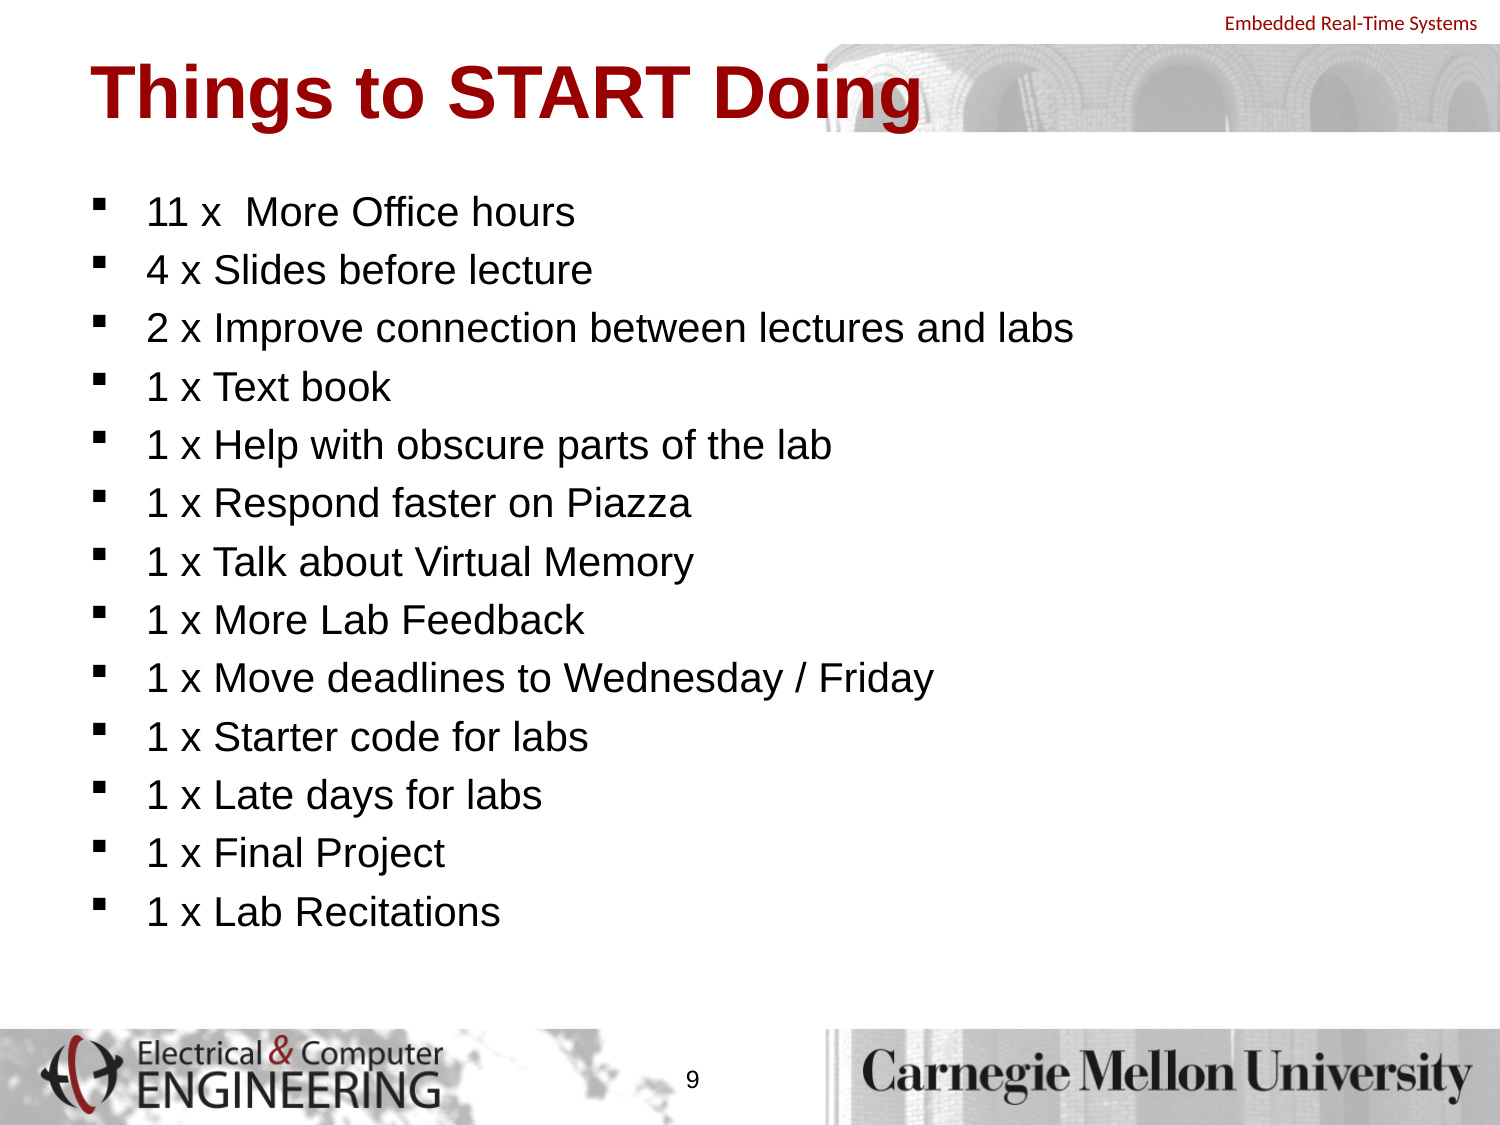

# Things to START Doing
11 x  More Office hours
4 x Slides before lecture
2 x Improve connection between lectures and labs
1 x Text book
1 x Help with obscure parts of the lab
1 x Respond faster on Piazza
1 x Talk about Virtual Memory
1 x More Lab Feedback
1 x Move deadlines to Wednesday / Friday
1 x Starter code for labs
1 x Late days for labs
1 x Final Project
1 x Lab Recitations

9